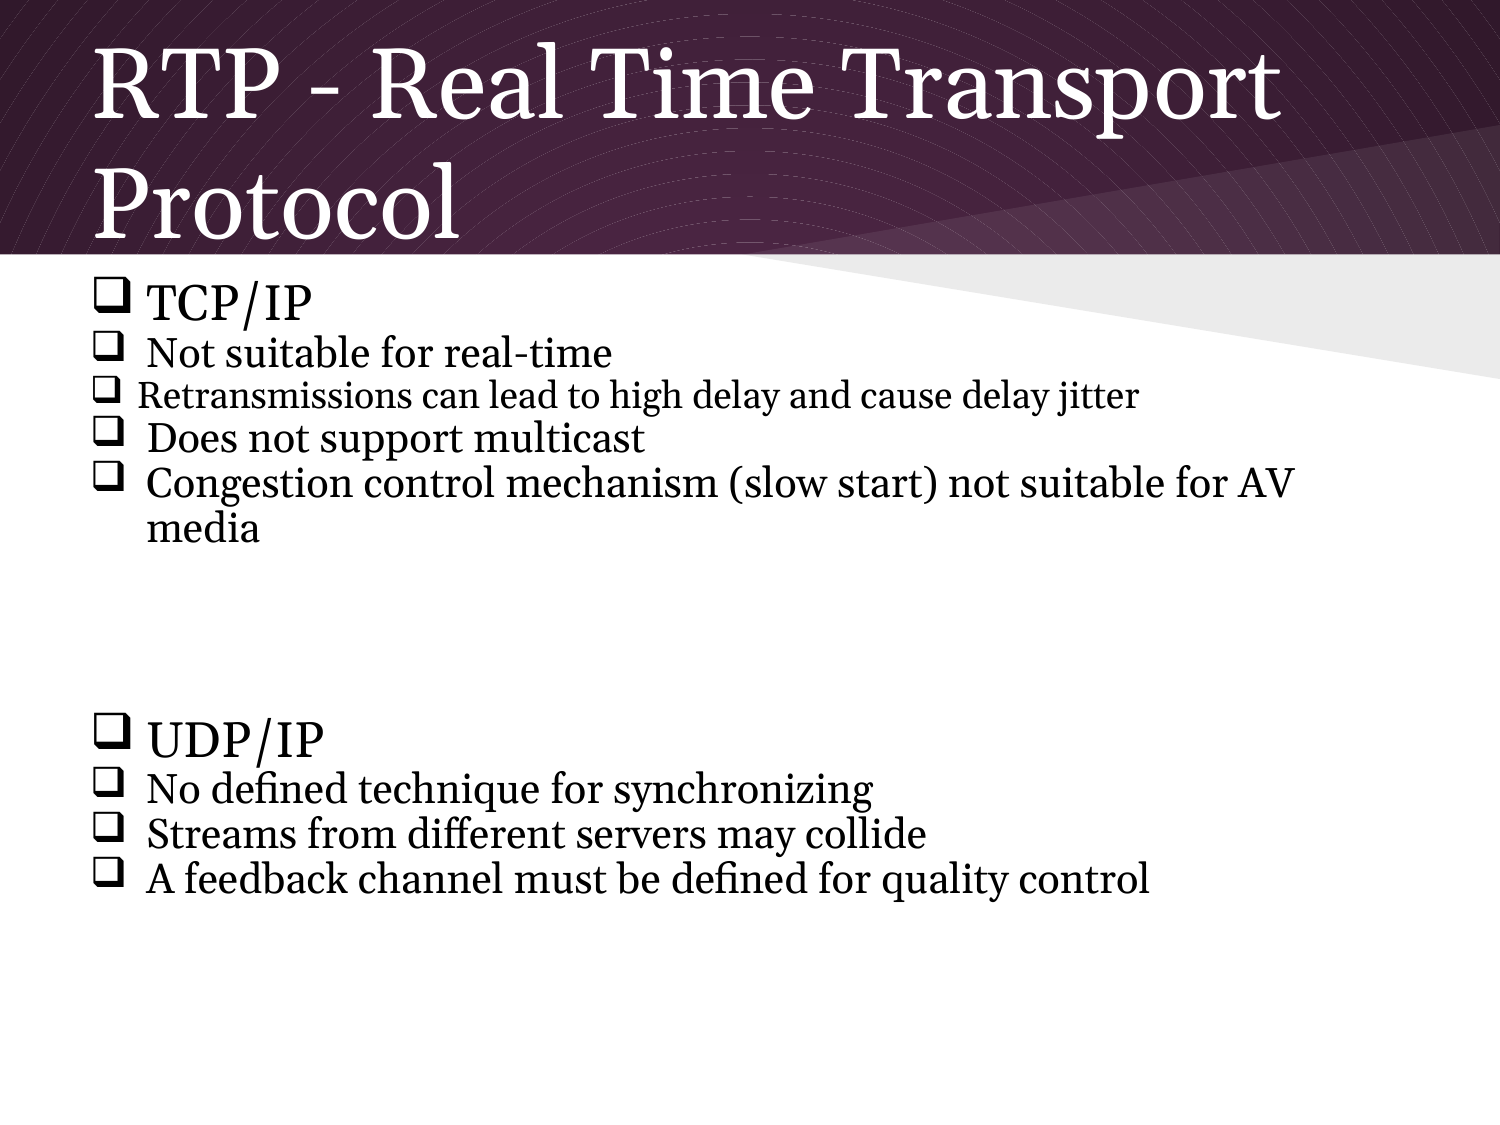

# RTP - Real Time Transport Protocol
TCP/IP
Not suitable for real-time
Retransmissions can lead to high delay and cause delay jitter
Does not support multicast
Congestion control mechanism (slow start) not suitable for AV media

UDP/IP
No defined technique for synchronizing
Streams from different servers may collide
A feedback channel must be defined for quality control